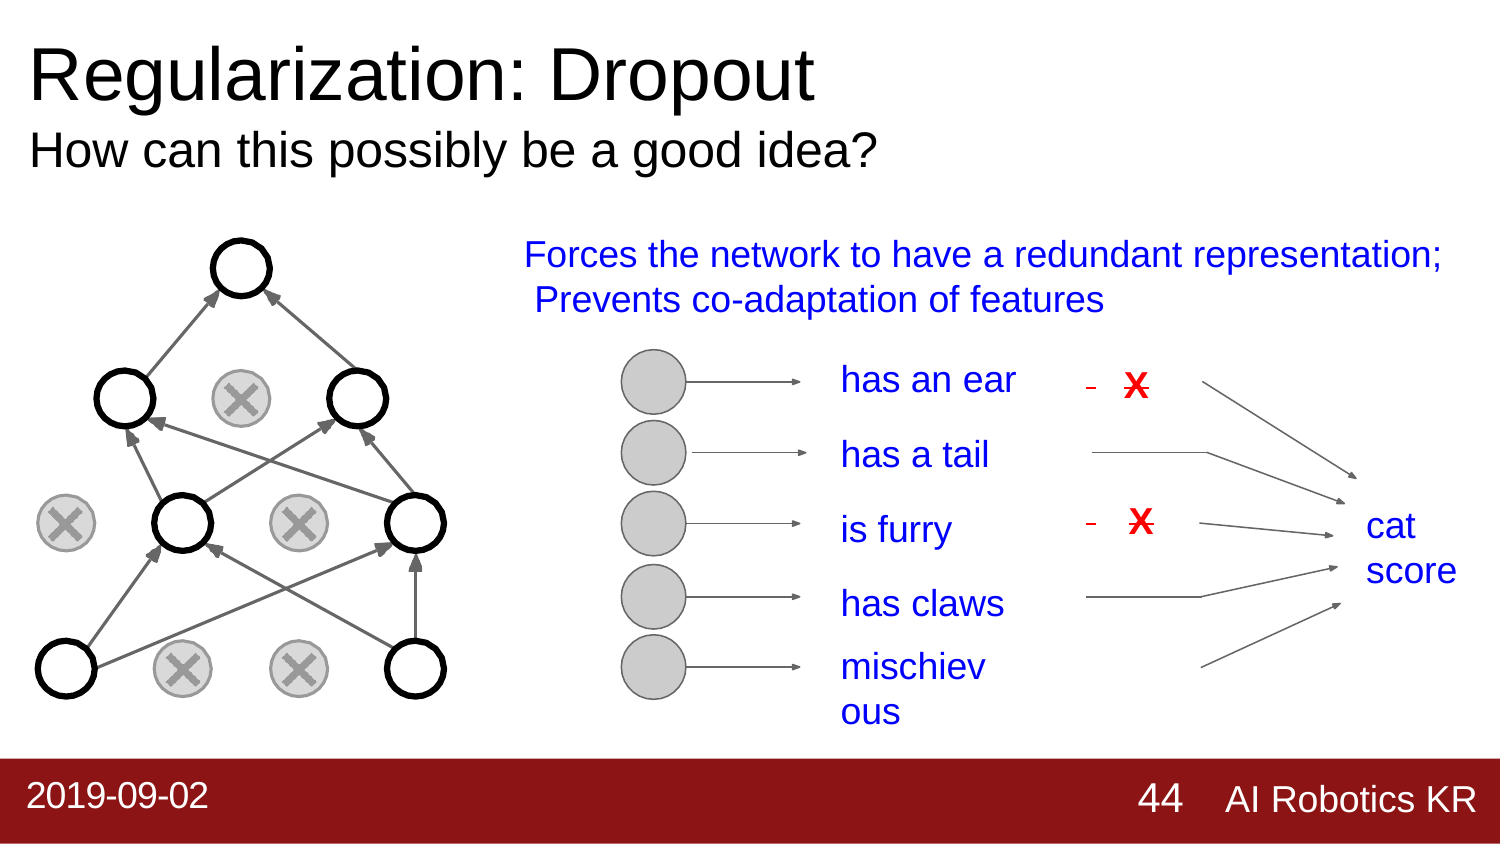

# Regularization: Dropout
How can this possibly be a good idea?

Forces the network to have a redundant representation;  Prevents co-adaptation of features

has an ear
has a tail  is furry  has claws
mischievous		X
look
 	X

 	X

cat  score

AI Robotics KR
2019-09-02
44